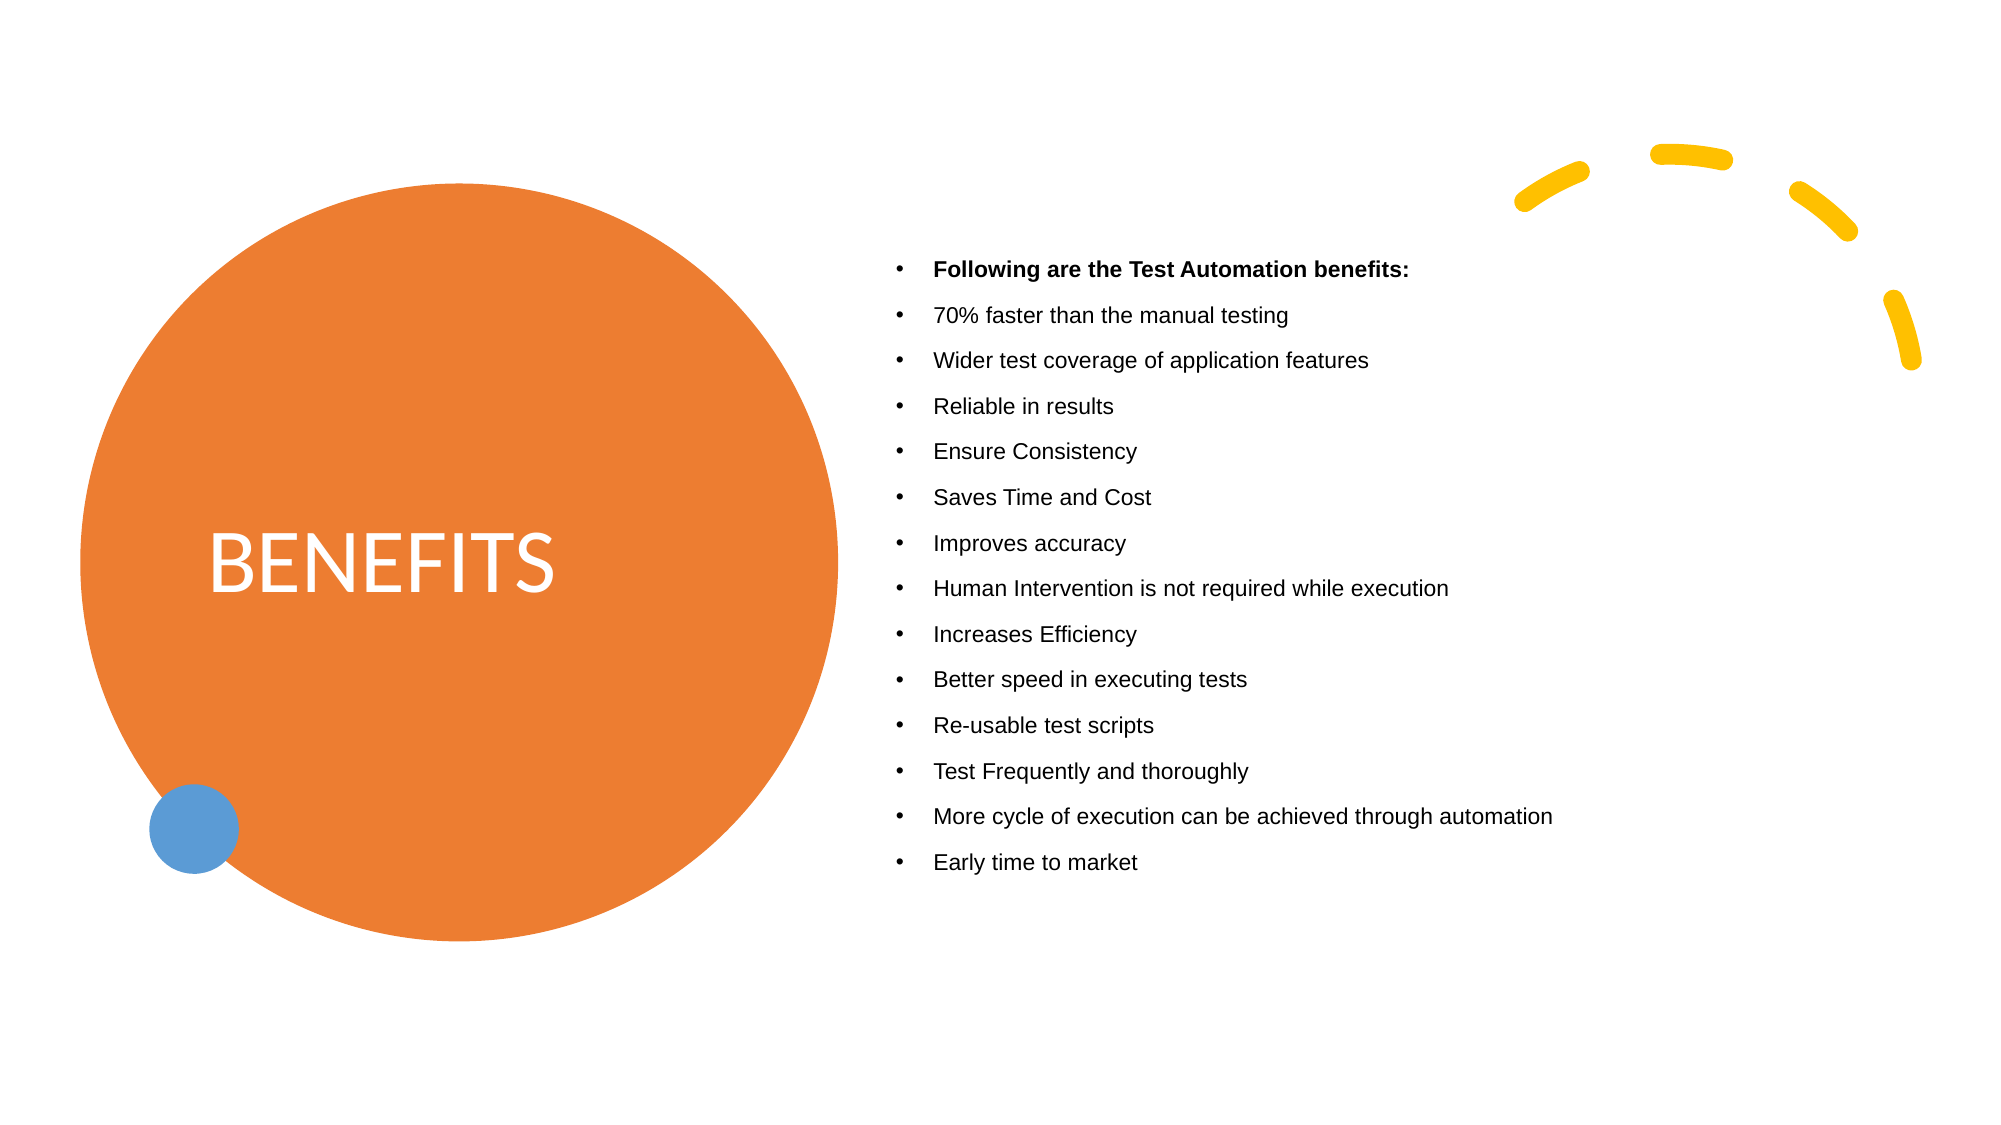

# BENEFITS
Following are the Test Automation benefits:
70% faster than the manual testing
Wider test coverage of application features
Reliable in results
Ensure Consistency
Saves Time and Cost
Improves accuracy
Human Intervention is not required while execution
Increases Efficiency
Better speed in executing tests
Re-usable test scripts
Test Frequently and thoroughly
More cycle of execution can be achieved through automation
Early time to market